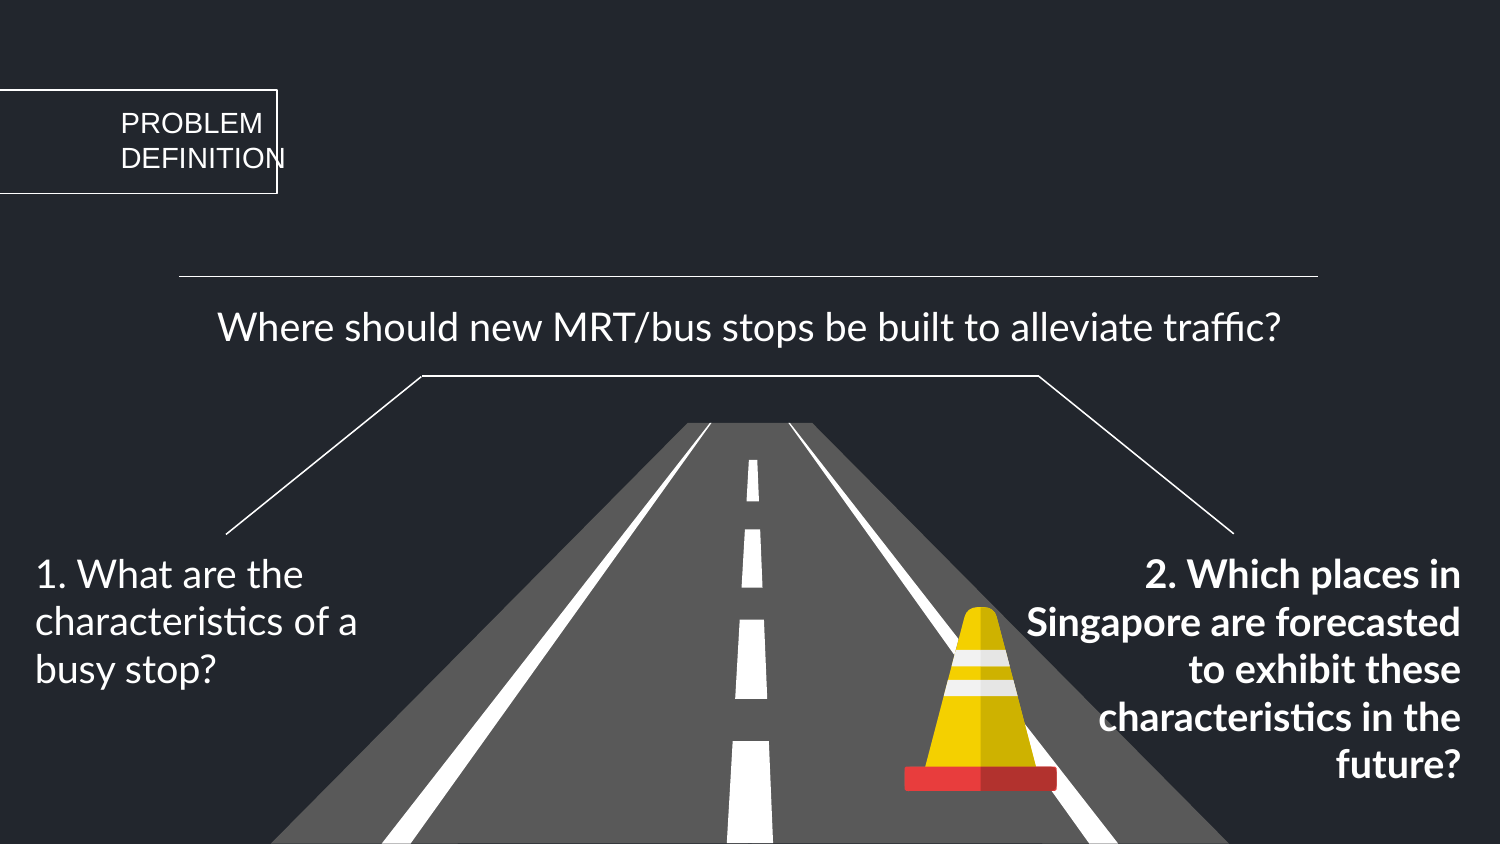

# PROBLEM
DEFINITION
Where should new MRT/bus stops be built to alleviate traffic?

1. What are the characteristics of a busy stop?
2. Which places in Singapore are forecasted to exhibit these characteristics in the future?